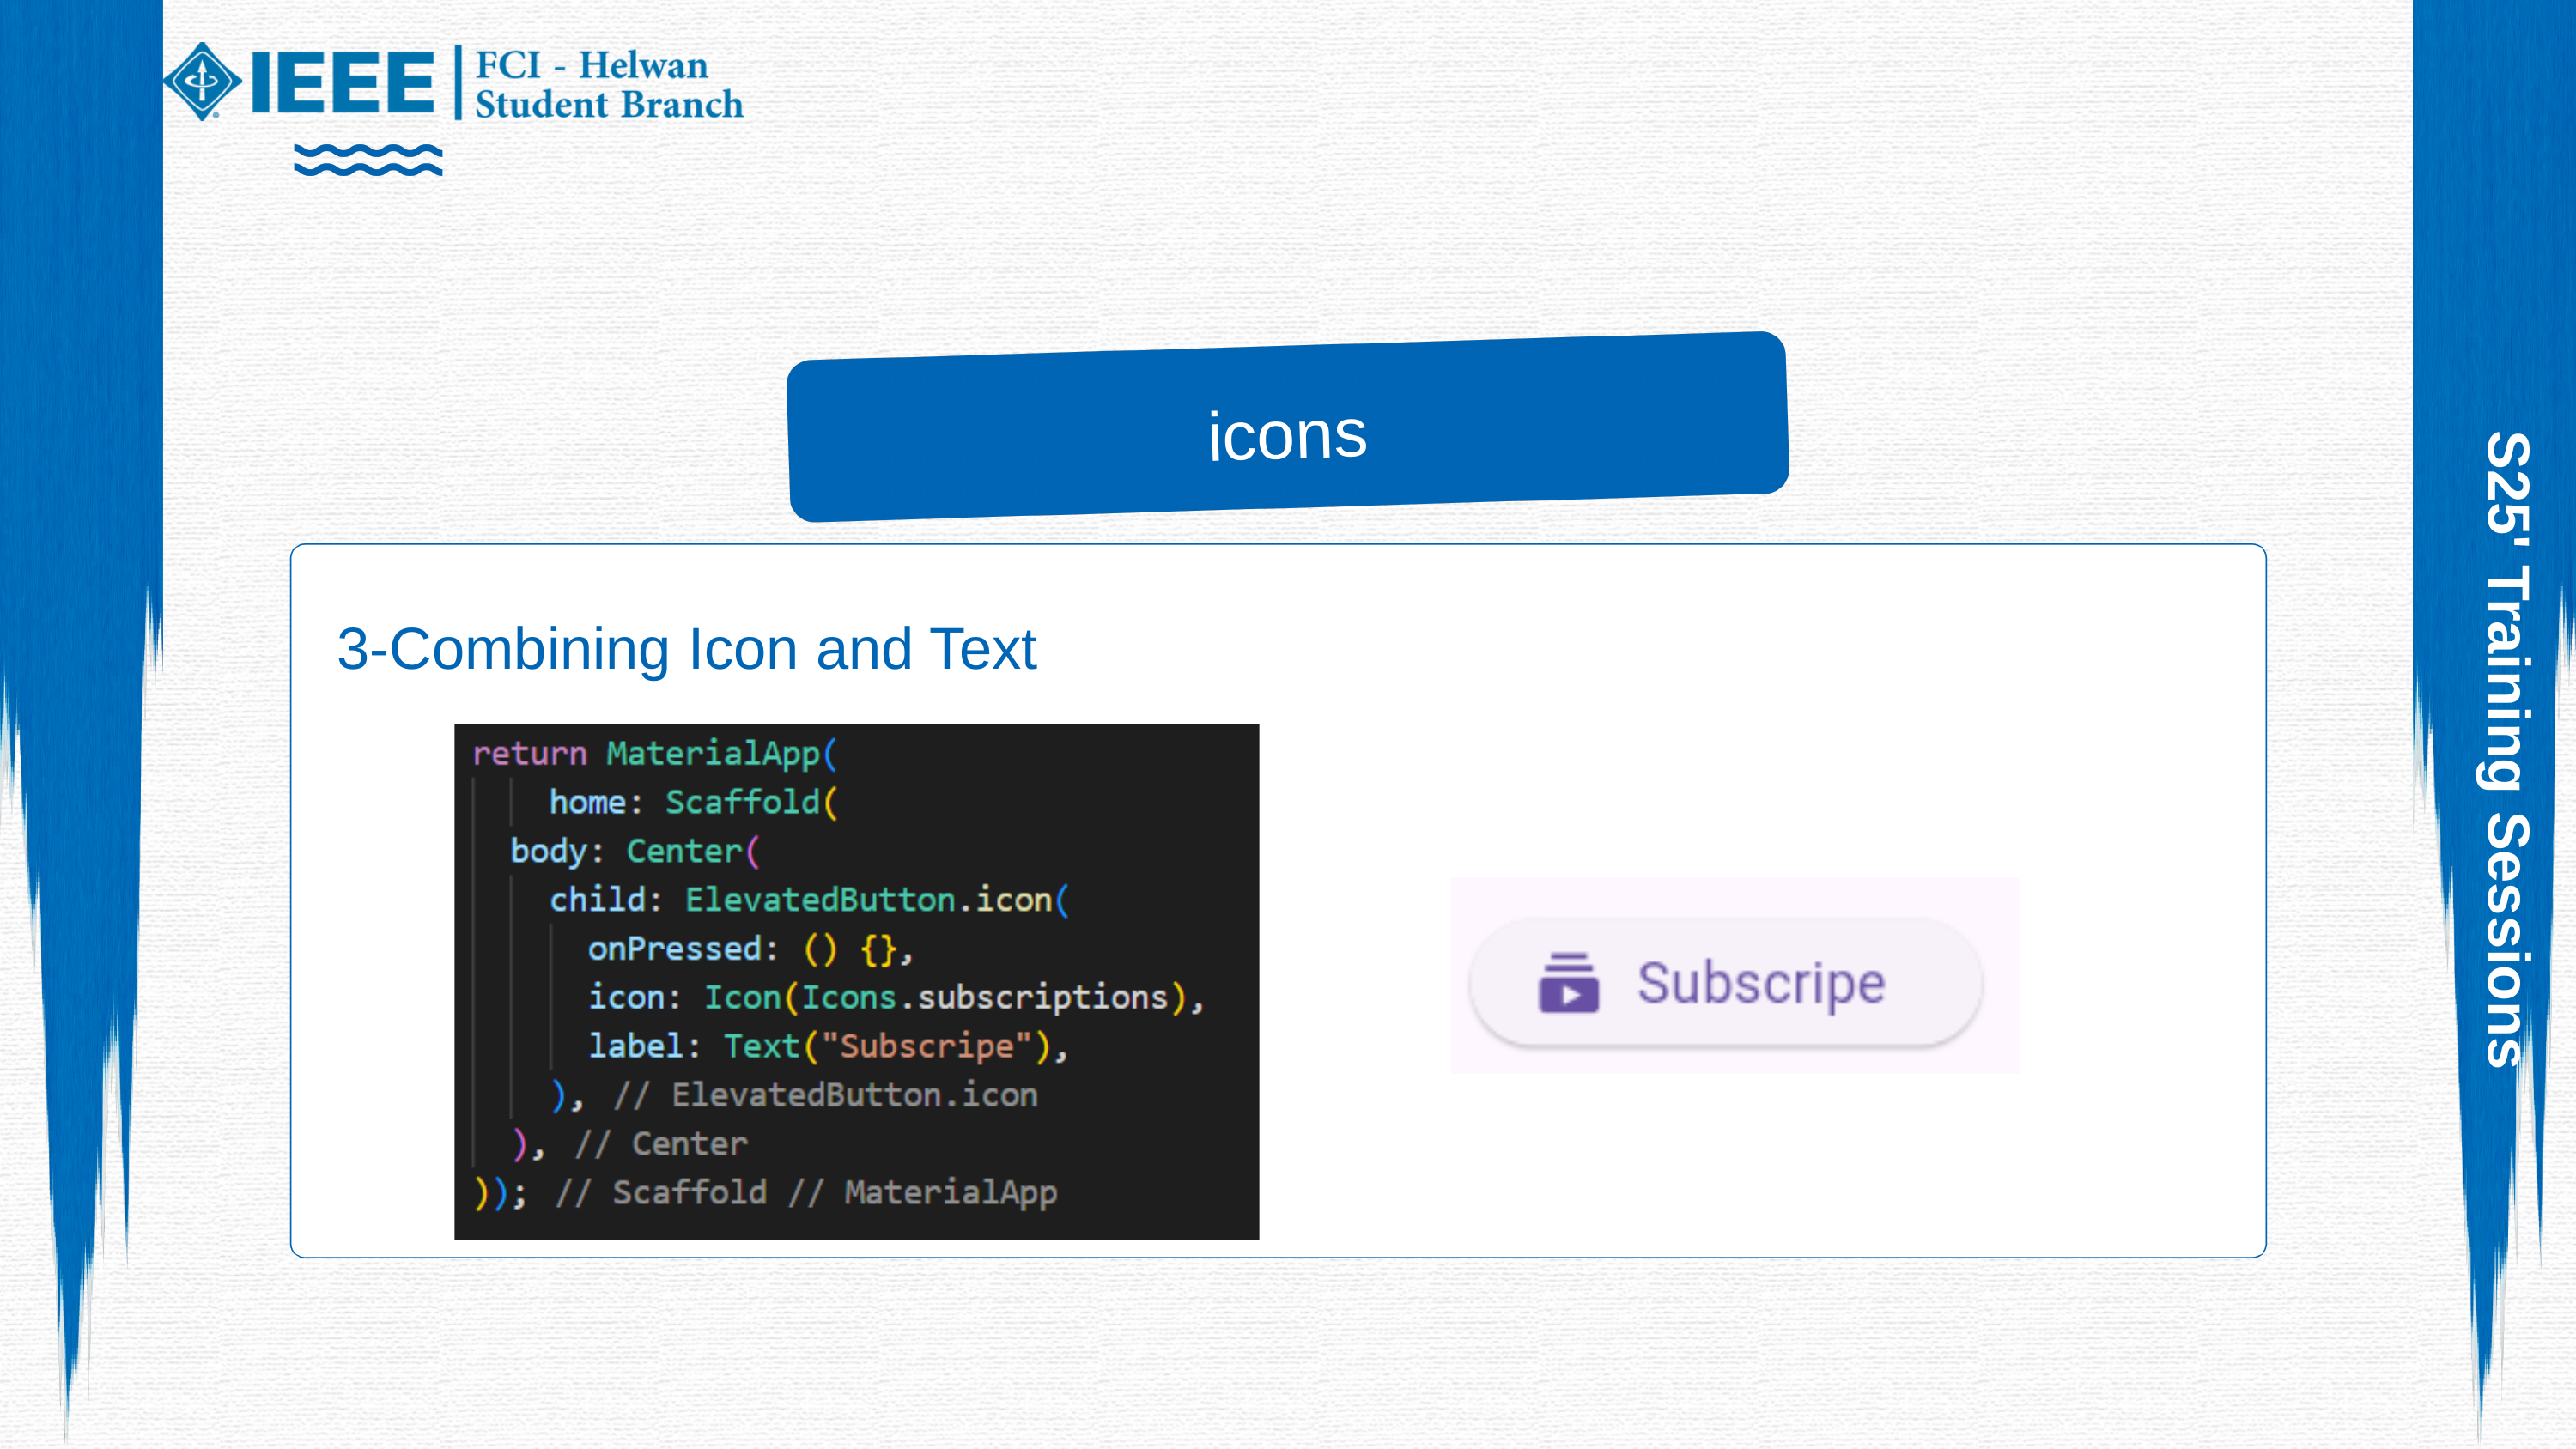

icons

3-Combining Icon and Text

S25' Training Sessions